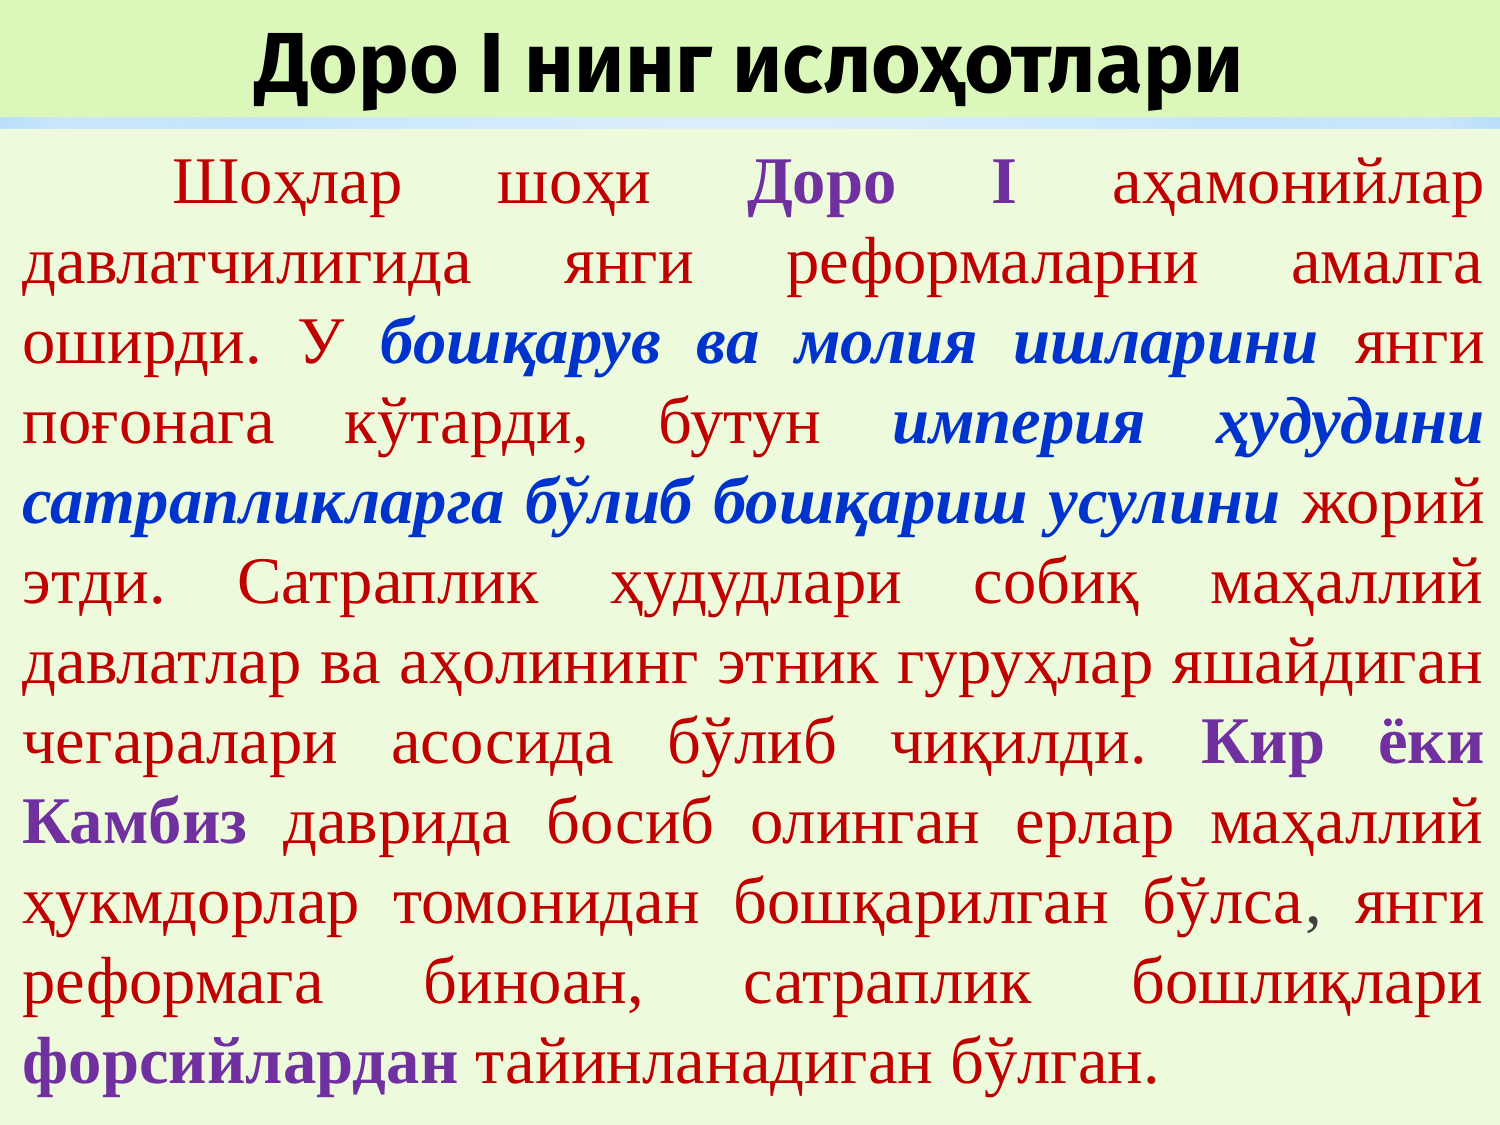

# Доро I нинг ислоҳотлари
	Шоҳлар шоҳи Доро I аҳамонийлар давлатчилигида янги реформаларни амалга оширди. У бошқарув ва молия ишларини янги поғонага кўтарди, бутун империя ҳудудини сатрапликларга бўлиб бошқариш усулини жорий этди. Сатраплик ҳудудлари собиқ маҳаллий давлатлар ва аҳолининг этник гуруҳлар яшайдиган чегаралари асосида бўлиб чиқилди. Кир ёки Камбиз даврида босиб олинган ерлар маҳаллий ҳукмдорлар томонидан бошқарилган бўлса, янги реформага биноан, сатраплик бошлиқлари форсийлардан тайинланадиган бўлган.